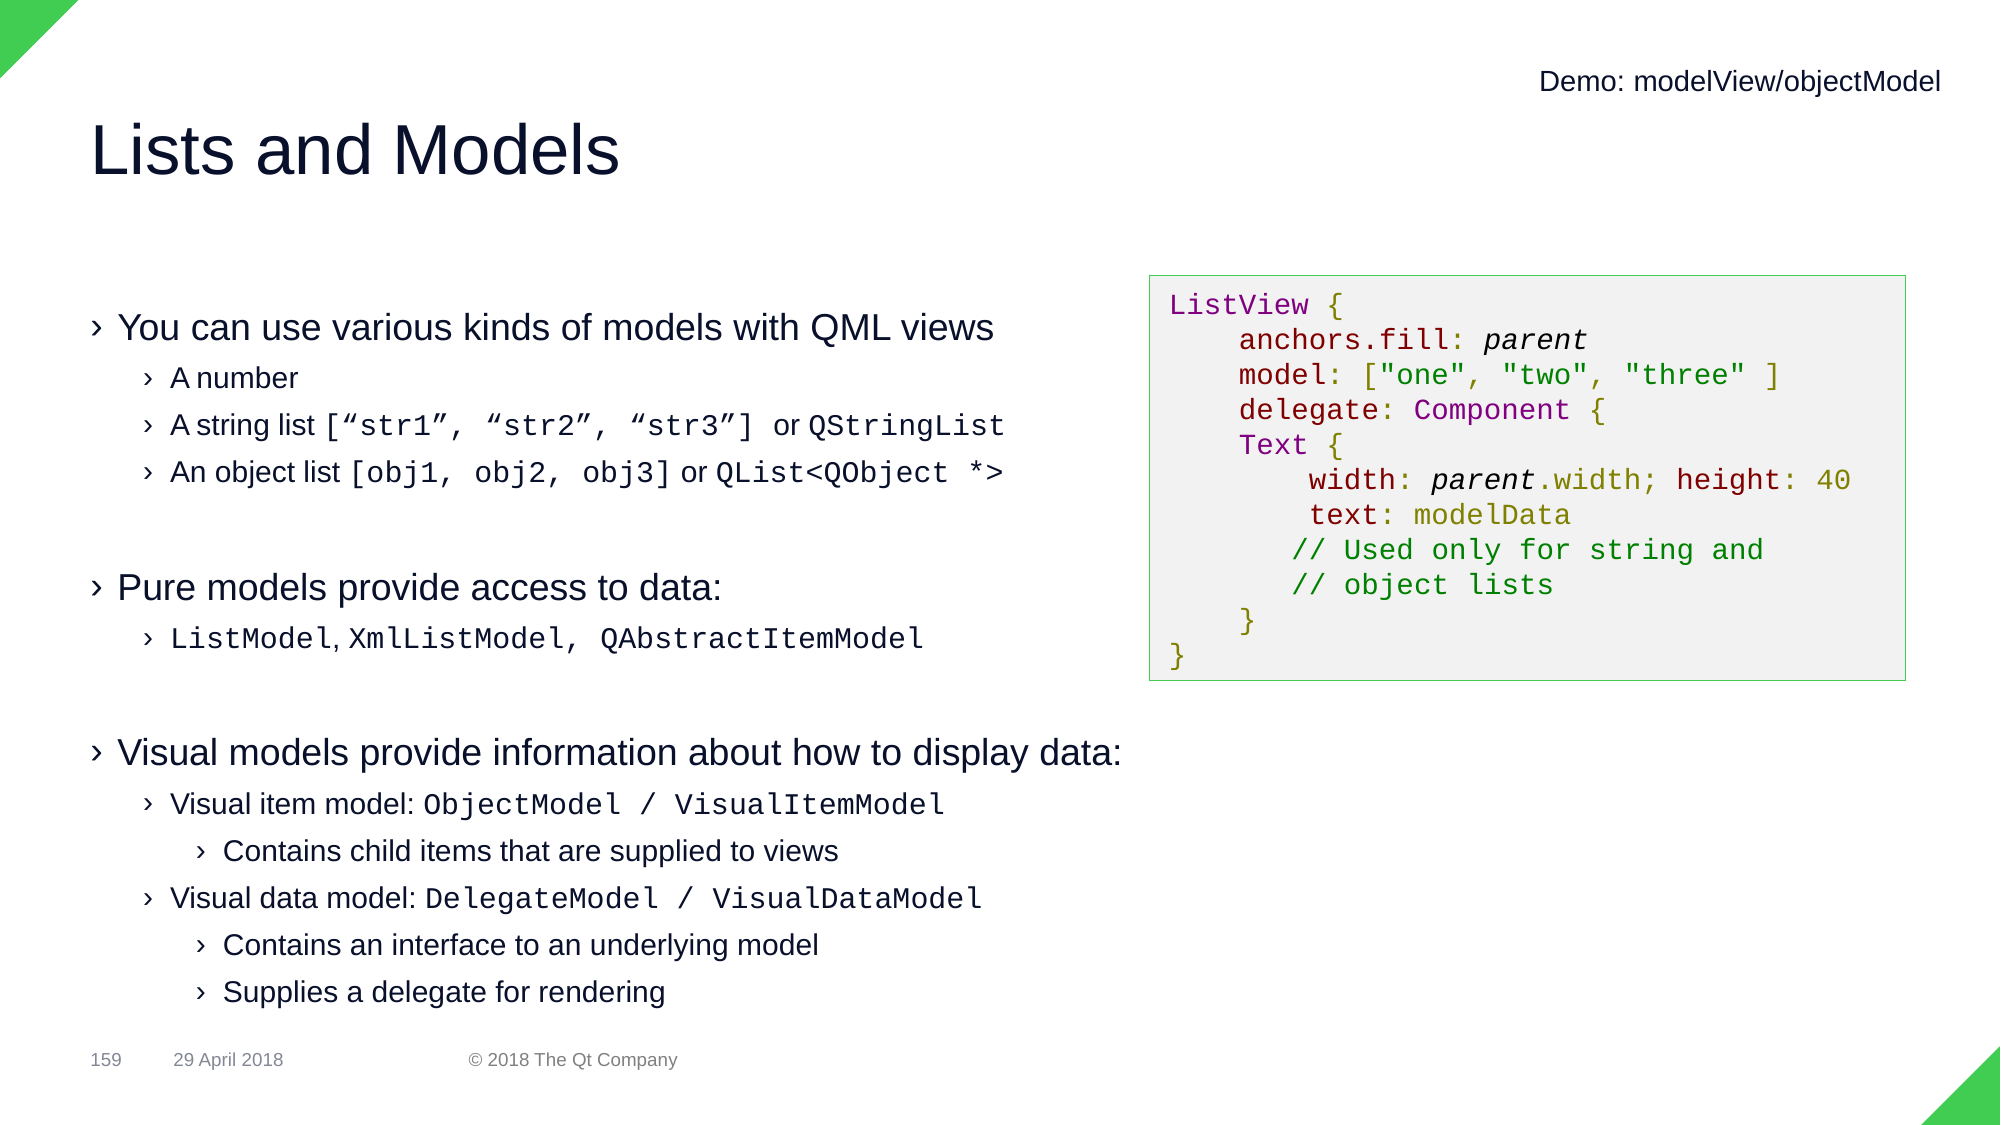

Demo: modelView/objectModel
# Lists and Models
ListView {
    anchors.fill: parent
    model: ["one", "two", "three" ]
    delegate: Component {
    Text {
        width: parent.width; height: 40
        text: modelData
       // Used only for string and
       // object lists
    }
}
You can use various kinds of models with QML views
A number
A string list [“str1”, “str2”, “str3”] or QStringList
An object list [obj1, obj2, obj3] or QList<QObject *>

Pure models provide access to data:
ListModel, XmlListModel, QAbstractItemModel

Visual models provide information about how to display data:
Visual item model: ObjectModel / VisualItemModel
Contains child items that are supplied to views
Visual data model: DelegateModel / VisualDataModel
Contains an interface to an underlying model
Supplies a delegate for rendering

159
© 2018 The Qt Company
29 April 2018